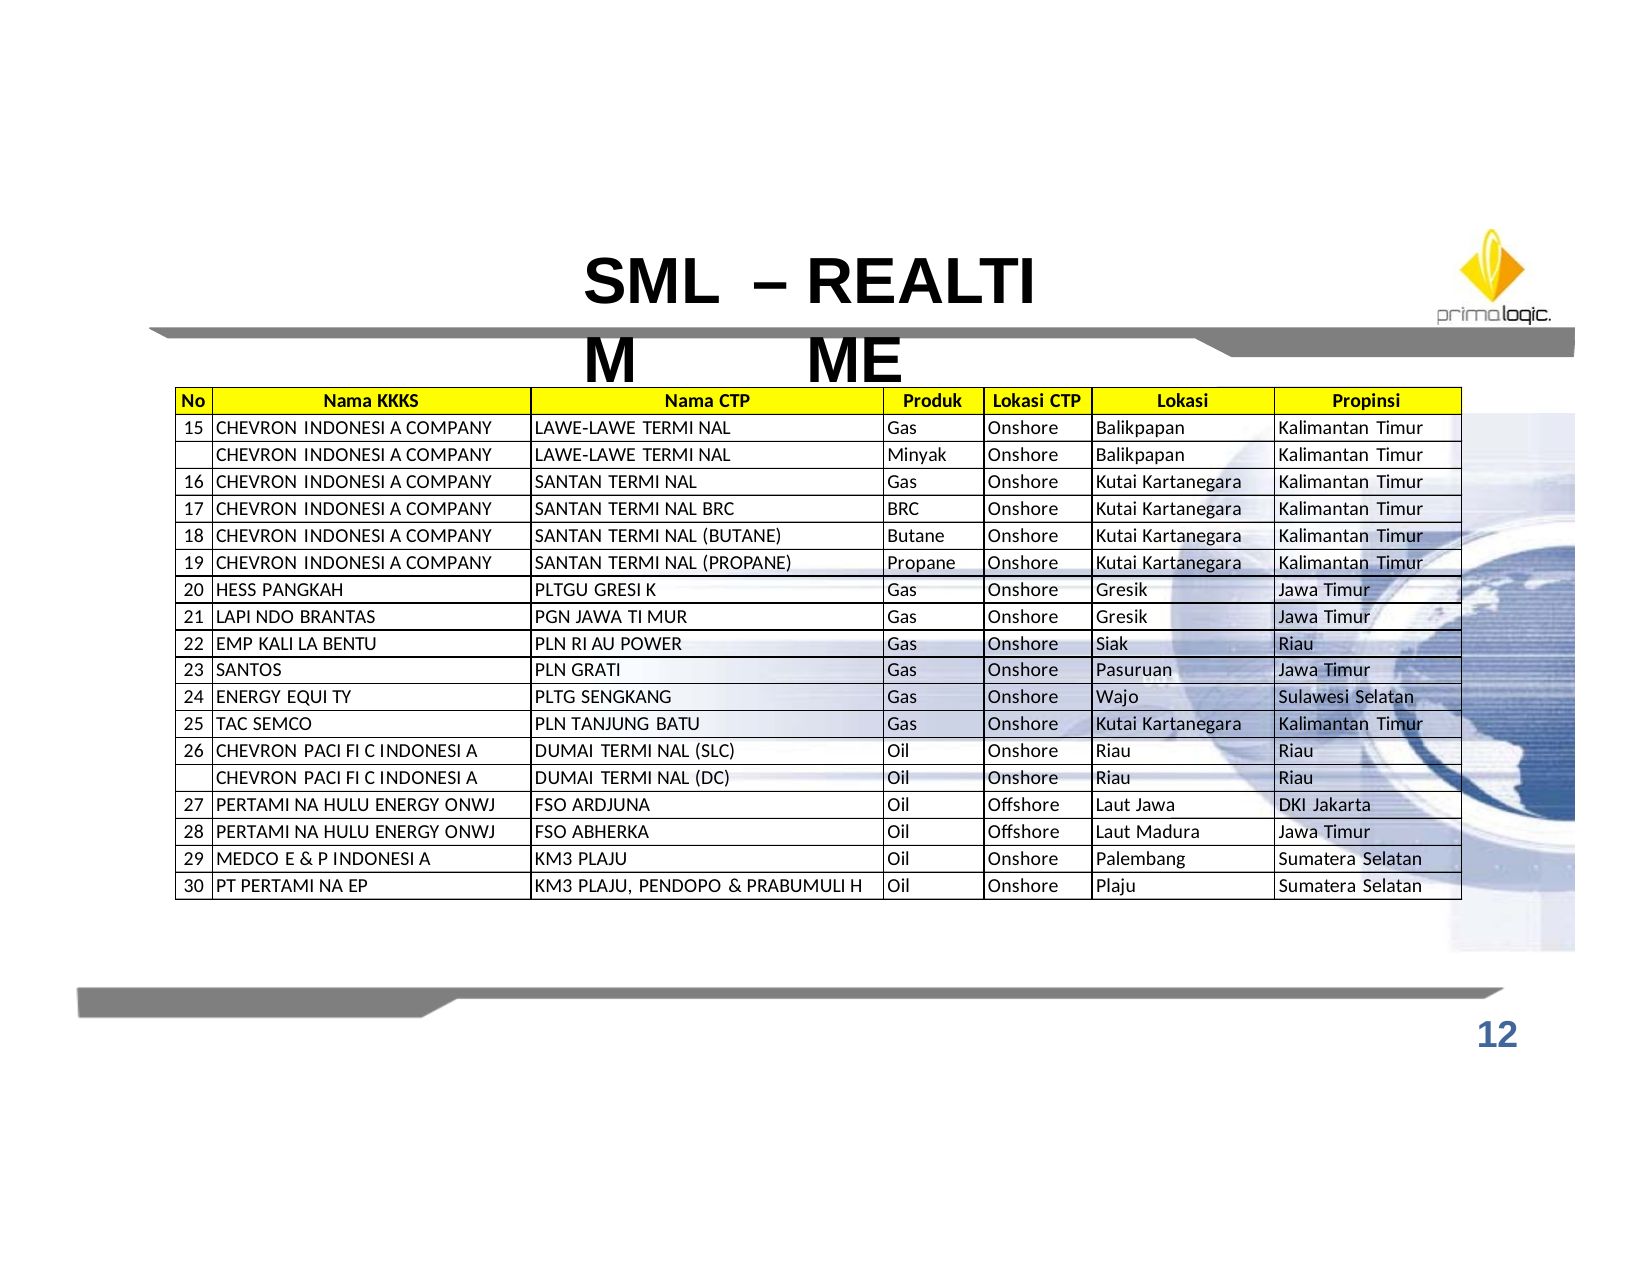

SMLM
–
REALTIME

No

Nama KKKS
Nama CTP
Produk
Lokasi CTP
Lokasi
Propinsi

15

CHEVRON INDONESI A COMPANY
LAWE‐LAWE TERMI NAL
Gas
Onshore
Balikpapan
Kalimantan Timur

CHEVRON INDONESI A COMPANY
LAWE‐LAWE TERMI NAL
Minyak
Onshore
Balikpapan
Kalimantan Timur

16

CHEVRON INDONESI A COMPANY
SANTAN TERMI NAL
Gas
Onshore
Kutai Kartanegara
Kalimantan Timur

17
CHEVRON INDONESI A COMPANY
SANTAN TERMI NAL BRC
BRC
Onshore
Kutai Kartanegara
Kalimantan Timur

18

CHEVRON INDONESI A COMPANY
SANTAN TERMI NAL (BUTANE)
Butane
Onshore
Kutai Kartanegara
Kalimantan Timur

19
CHEVRON INDONESI A COMPANY
SANTAN TERMI NAL (PROPANE)
Propane
Onshore
Kutai Kartanegara
Kalimantan Timur

20

HESS PANGKAH
PLTGU GRESI K
Gas
Onshore
Gresik
Jawa Timur

21

LAPI NDO BRANTAS
PGN JAWA TI MUR
Gas
Onshore
Gresik
Jawa Timur

22
EMP KALI LA BENTU
PLN RI AU POWER
Gas
Onshore
Siak
Riau

23

SANTOS
PLN GRATI
Gas
Onshore
Pasuruan
Jawa Timur

24
ENERGY EQUI TY
PLTG SENGKANG
Gas
Onshore
Wajo
Sulawesi Selatan

25

TAC SEMCO
PLN TANJUNG BATU
Gas
Onshore
Kutai Kartanegara
Kalimantan Timur

26
CHEVRON PACI FI C INDONESI A
DUMAI TERMI NAL (SLC)
Oil
Onshore
Riau
Riau

CHEVRON PACI FI C INDONESI A
DUMAI TERMI NAL (DC)
Oil
Onshore
Riau
Riau

27
PERTAMI NA HULU ENERGY ONWJ
FSO ARDJUNA
Oil
Offshore
Laut Jawa
DKI Jakarta

28
PERTAMI NA HULU ENERGY ONWJ
FSO ABHERKA
Oil
Offshore
Laut Madura
Jawa Timur

29

MEDCO E & P INDONESI A
KM3 PLAJU
Oil
Onshore
Palembang
Sumatera Selatan

30
PT PERTAMI NA EP
KM3 PLAJU, PENDOPO & PRABUMULI H
Oil
Onshore
Plaju
Sumatera Selatan

12